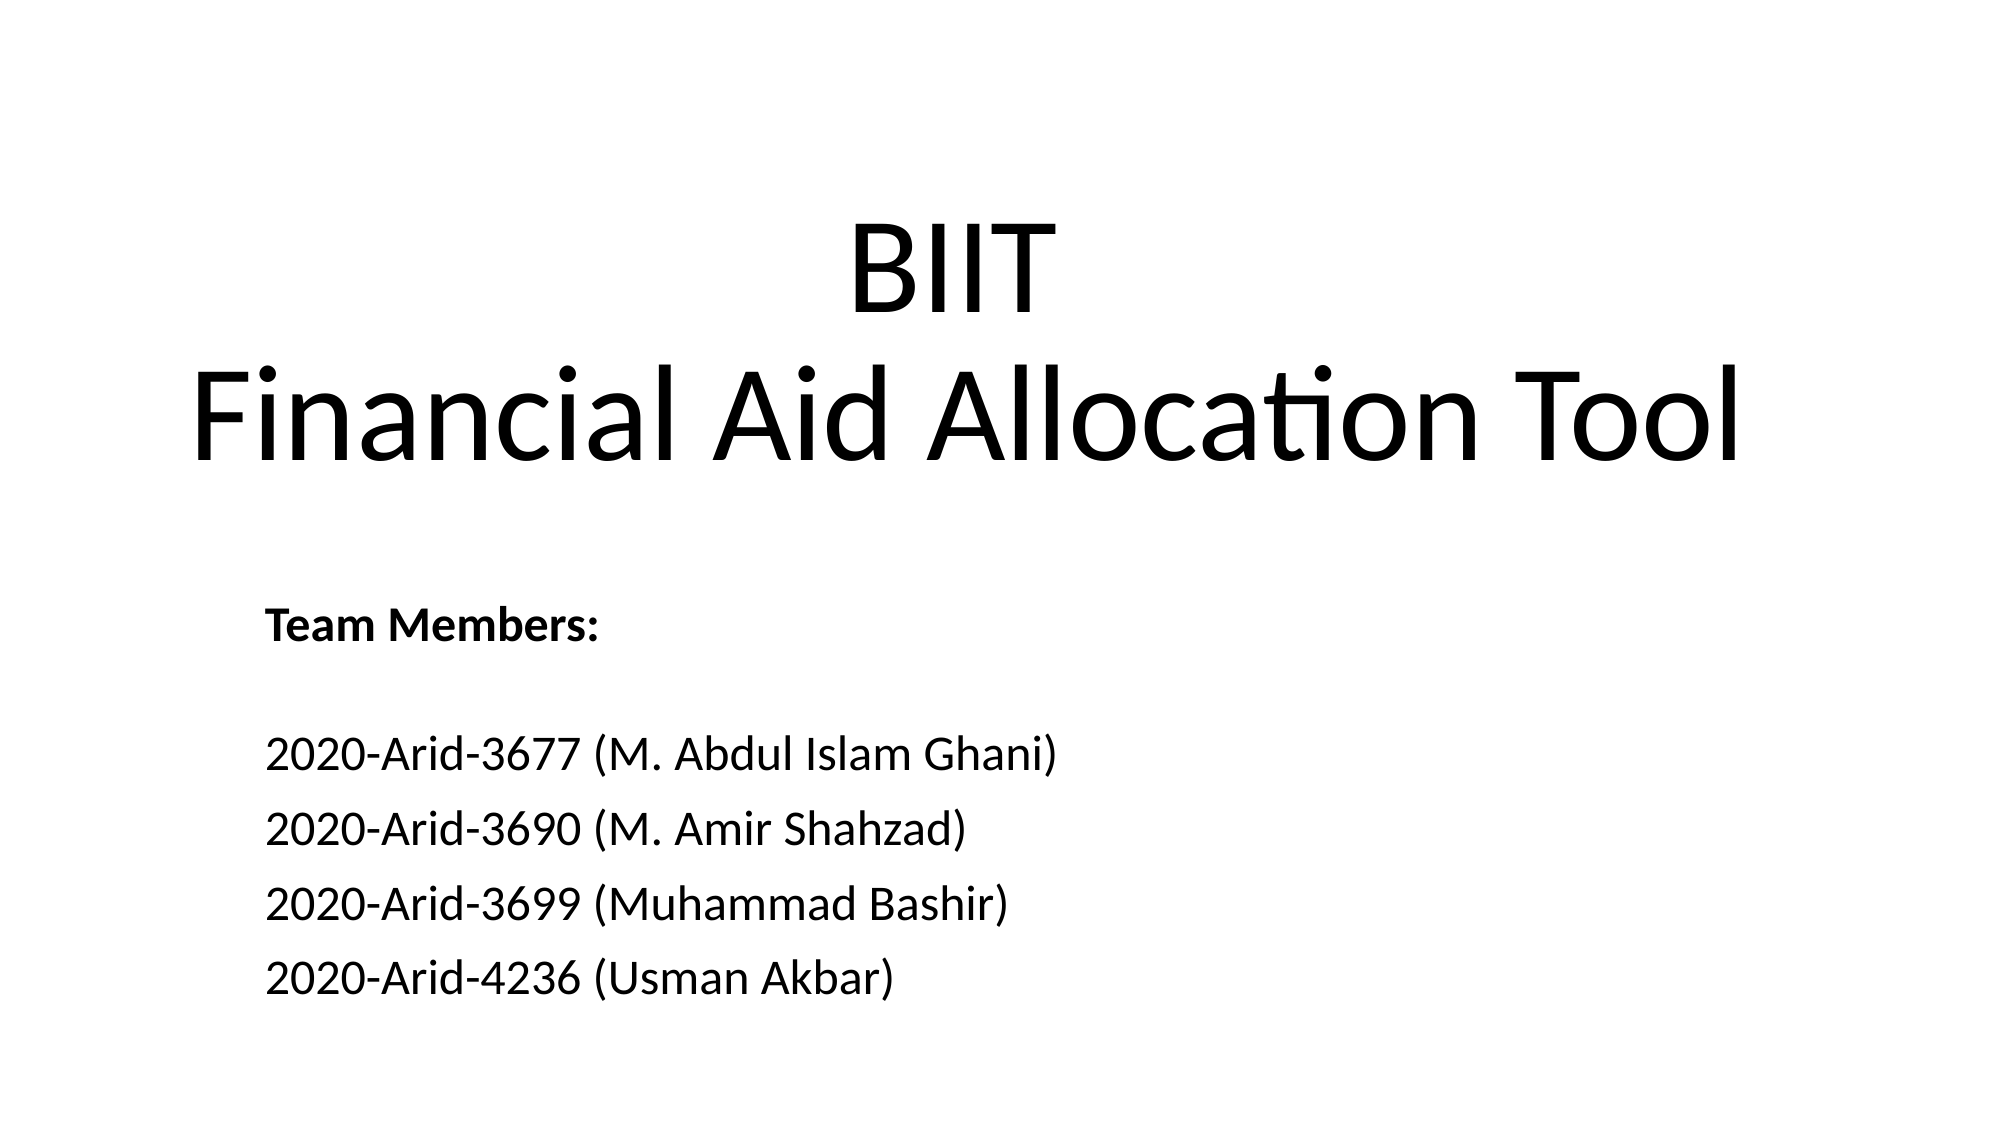

# BIIT Financial Aid Allocation Tool
Team Members:
2020-Arid-3677 (M. Abdul Islam Ghani)
2020-Arid-3690 (M. Amir Shahzad)
2020-Arid-3699 (Muhammad Bashir)
2020-Arid-4236 (Usman Akbar)